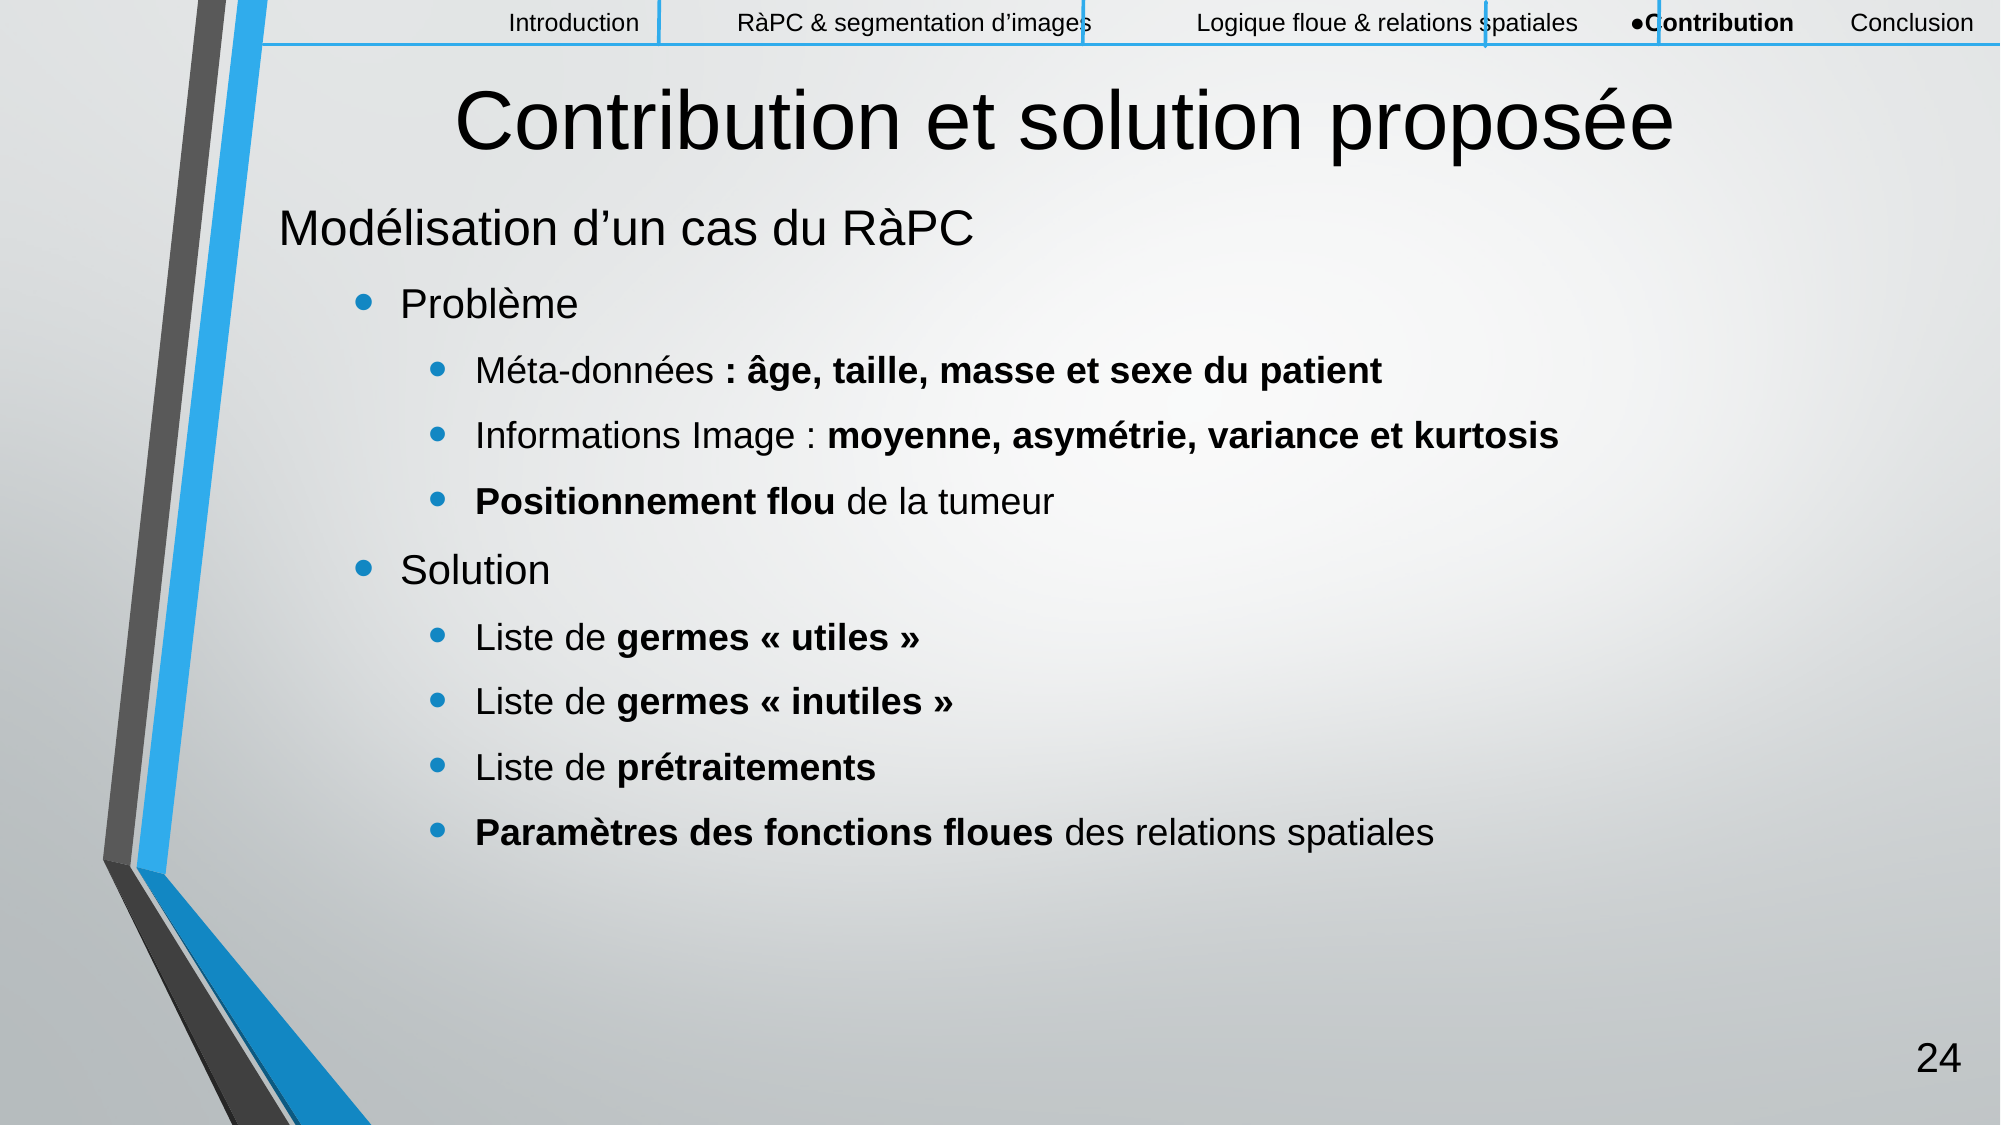

Introduction              RàPC & segmentation d’images               Logique floue & relations spatiales       ●Contribution        Conclusion
# Contribution et solution proposée
Modélisation d’un cas du RàPC
Problème
Méta-données : âge, taille, masse et sexe du patient
Informations Image : moyenne, asymétrie, variance et kurtosis
Positionnement flou de la tumeur
Solution
Liste de germes « utiles »
Liste de germes « inutiles »
Liste de prétraitements
Paramètres des fonctions floues des relations spatiales

24